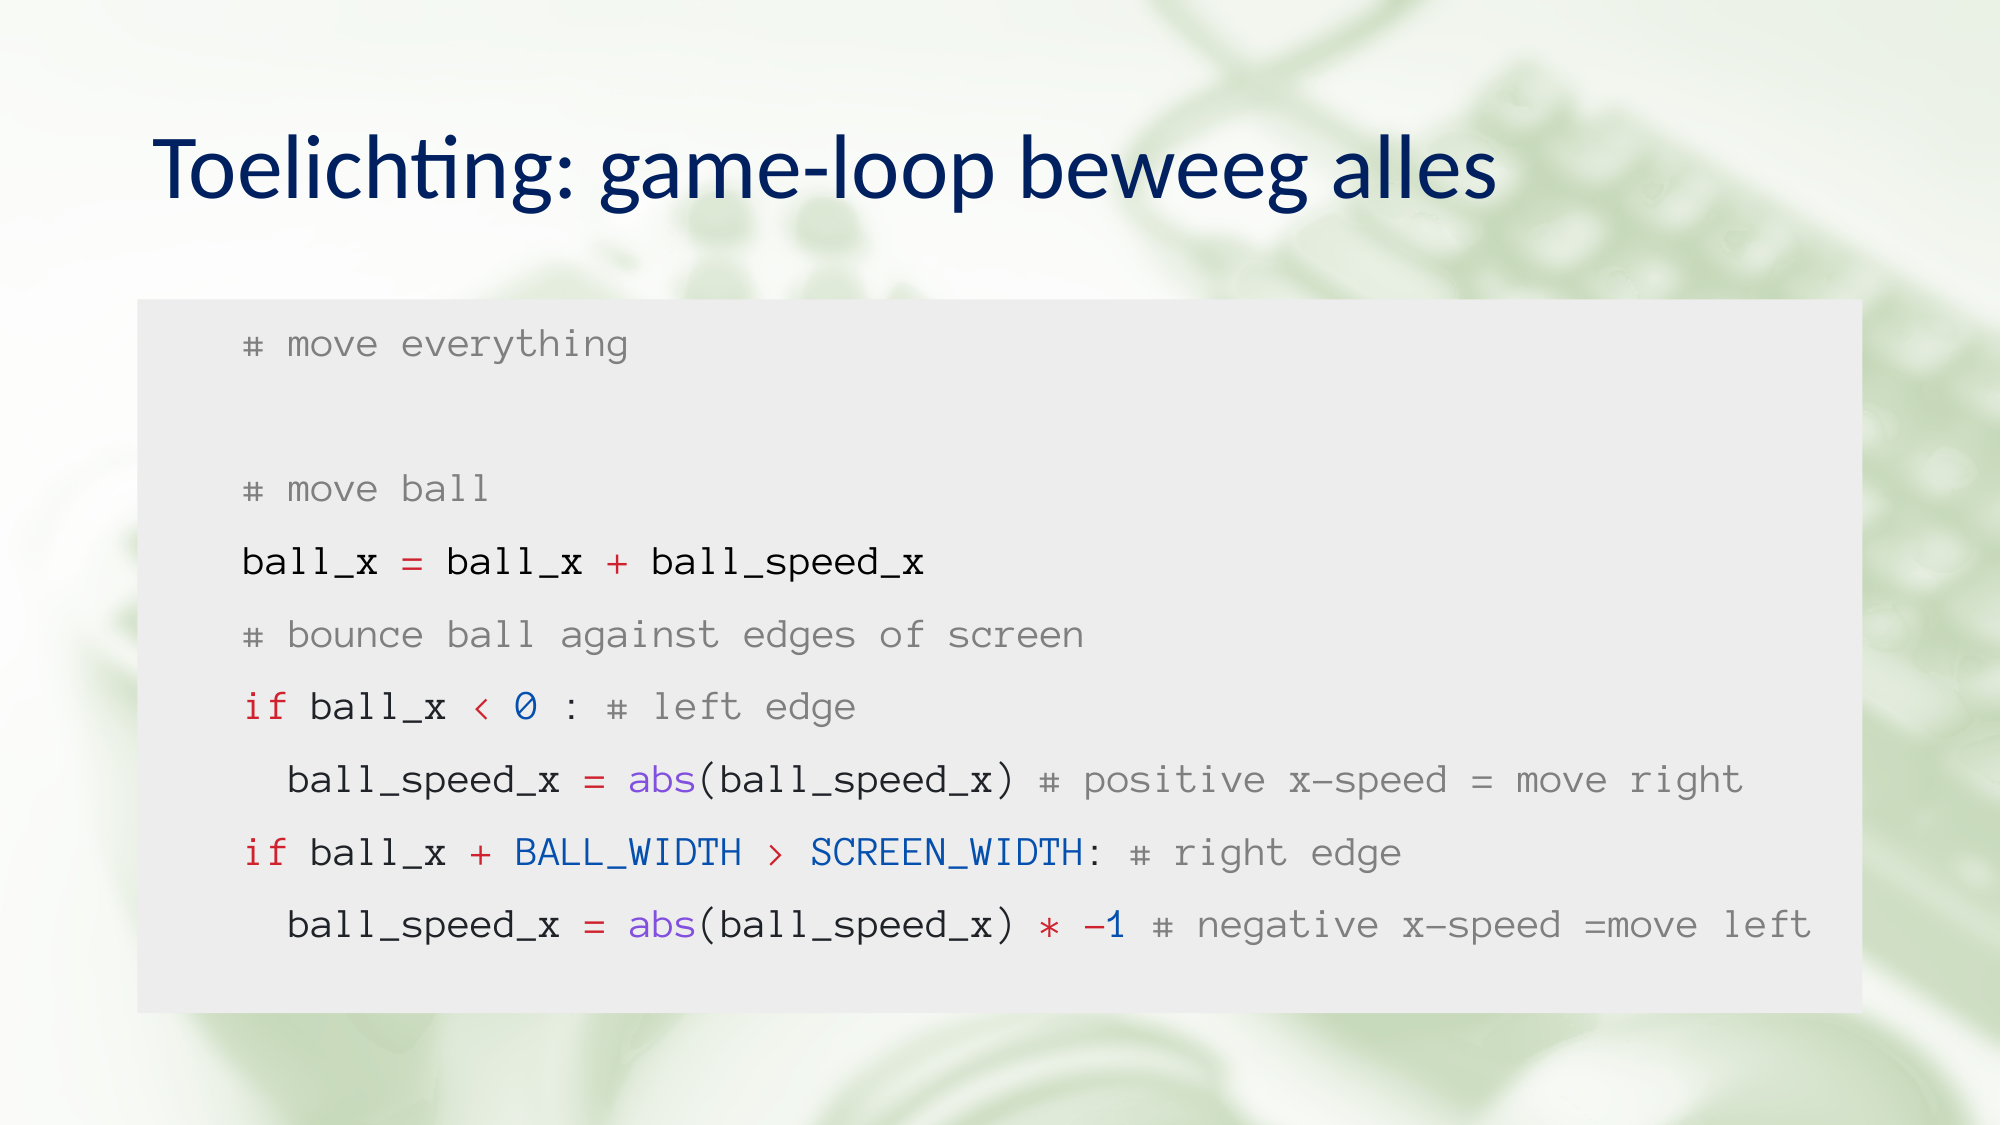

# Toelichting: game-loop beweeg alles

    # move everything

    # move ball
    ball_x = ball_x + ball_speed_x
    # bounce ball against edges of screen
    if ball_x < 0 : # left edge
      ball_speed_x = abs(ball_speed_x) # positive x-speed = move right
    if ball_x + BALL_WIDTH > SCREEN_WIDTH: # right edge
      ball_speed_x = abs(ball_speed_x) * -1 # negative x-speed =move left